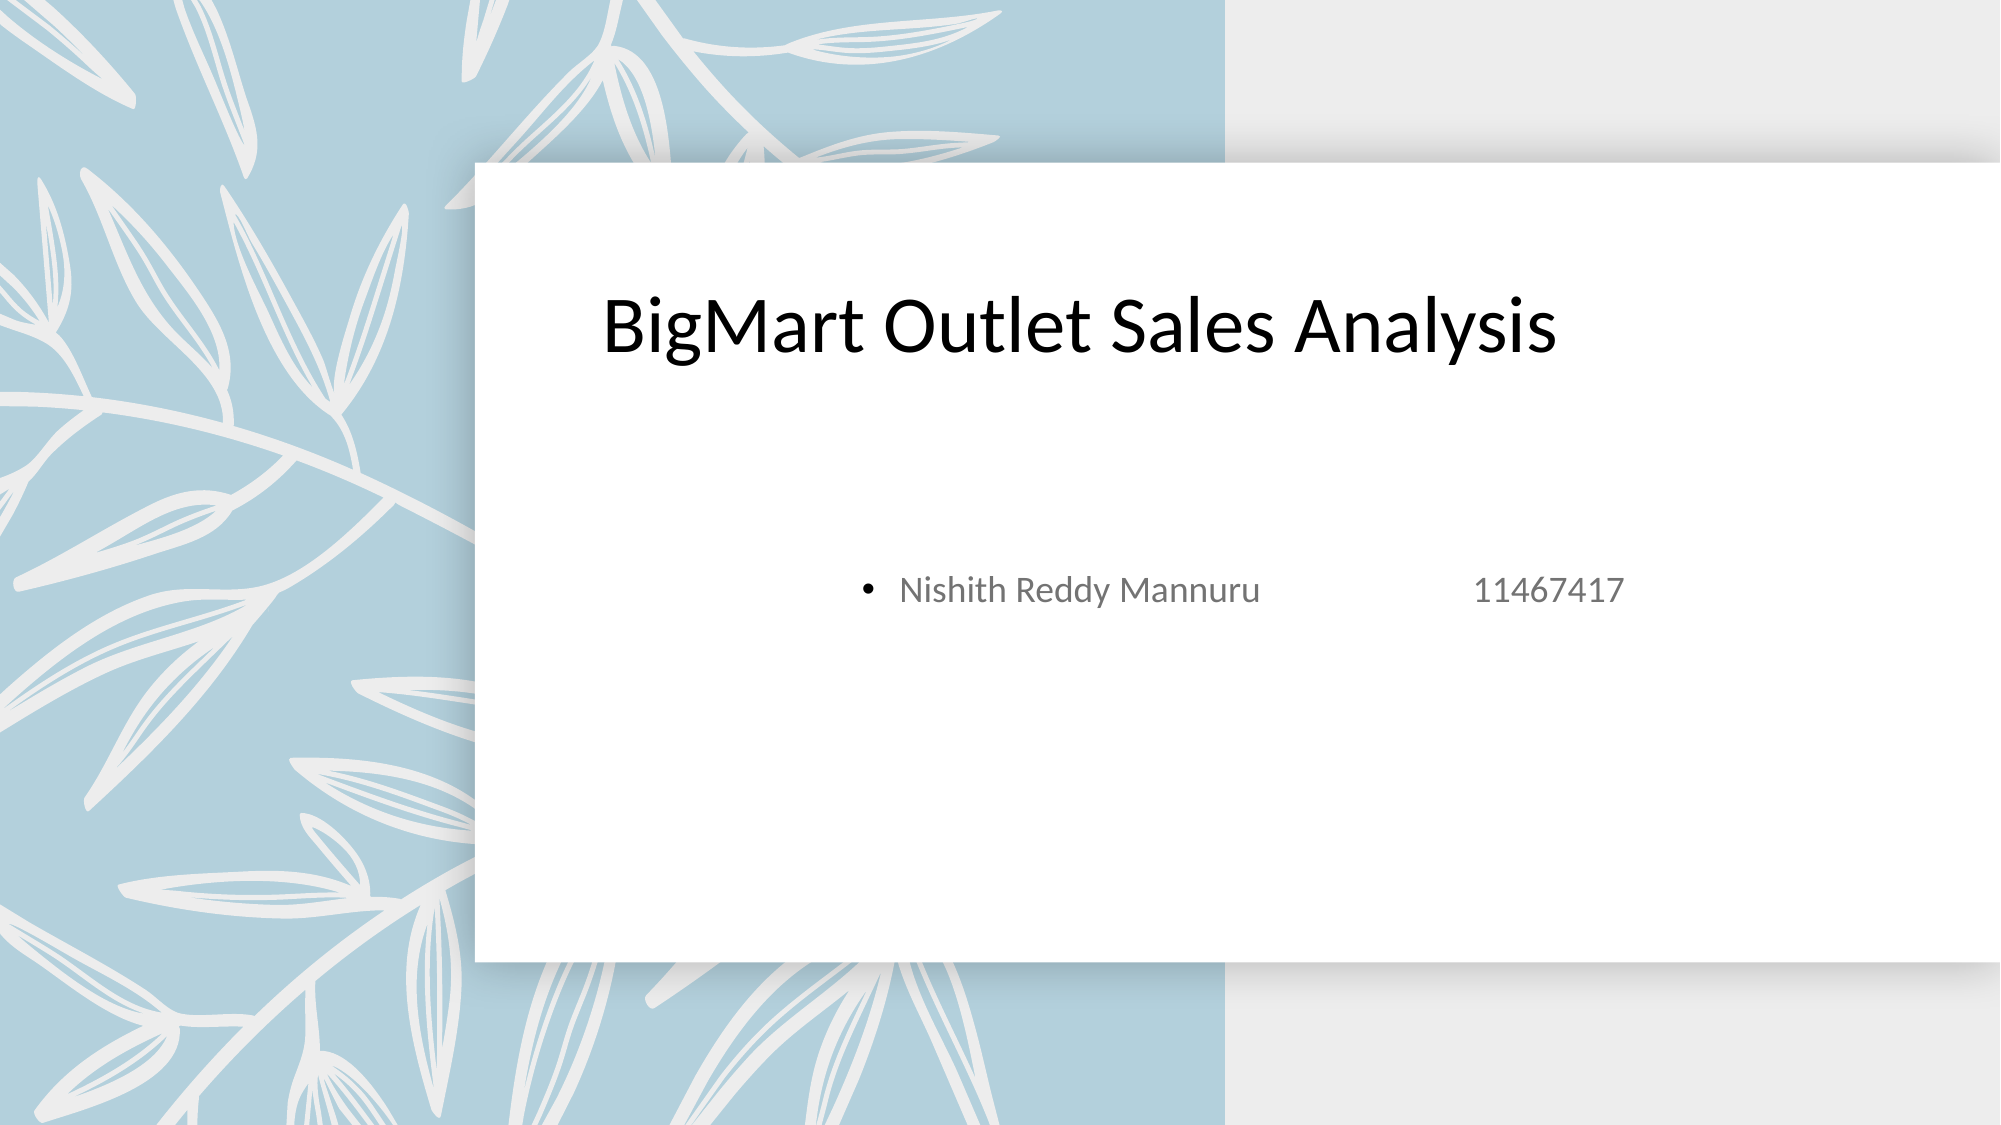

# BigMart Outlet Sales Analysis
Nishith Reddy Mannuru                         11467417